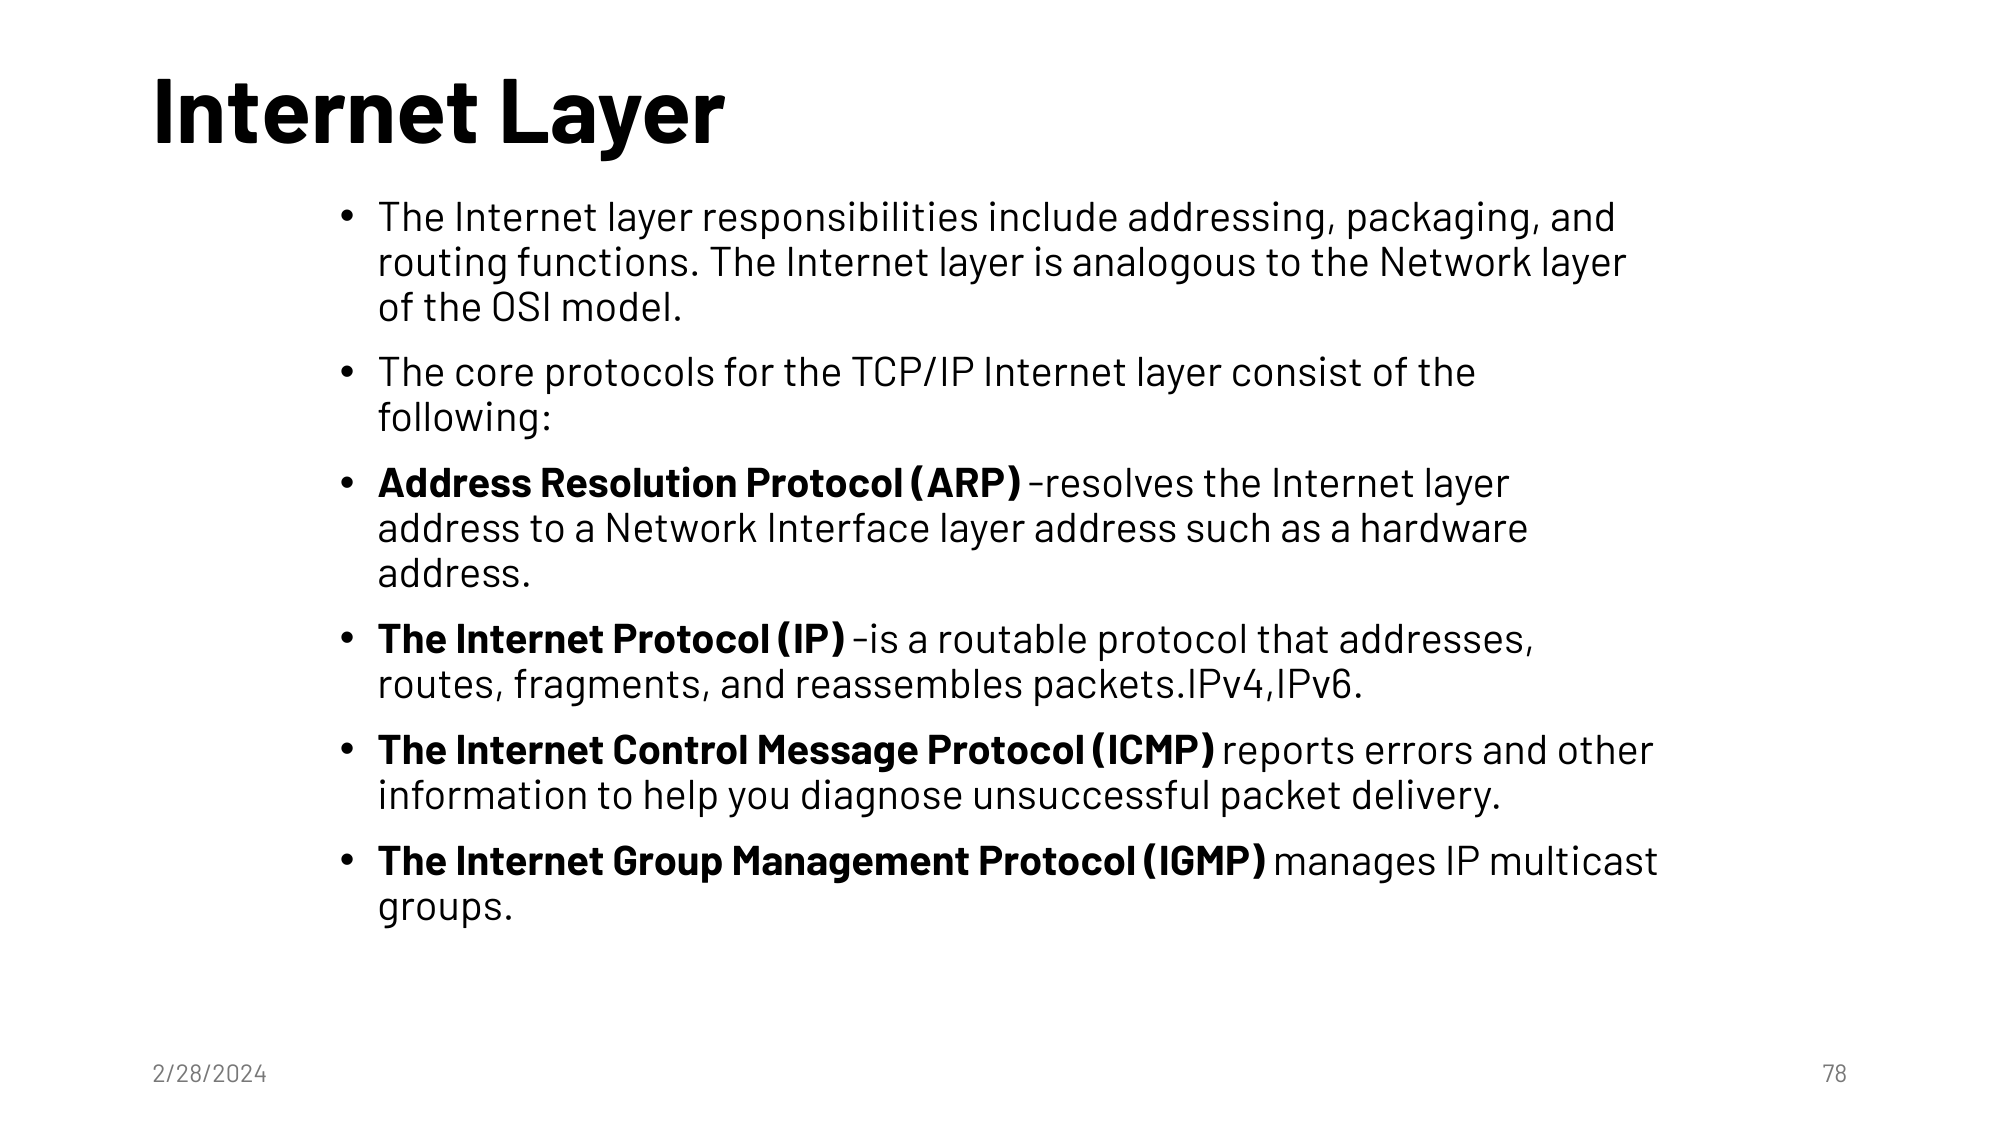

# Internet Layer
The Internet layer responsibilities include addressing, packaging, and routing functions. The Internet layer is analogous to the Network layer of the OSI model.
The core protocols for the TCP/IP Internet layer consist of the following:
Address Resolution Protocol (ARP) -resolves the Internet layer address to a Network Interface layer address such as a hardware address.
The Internet Protocol (IP) -is a routable protocol that addresses, routes, fragments, and reassembles packets.IPv4,IPv6.
The Internet Control Message Protocol (ICMP) reports errors and other information to help you diagnose unsuccessful packet delivery.
The Internet Group Management Protocol (IGMP) manages IP multicast groups.

2/28/2024
78